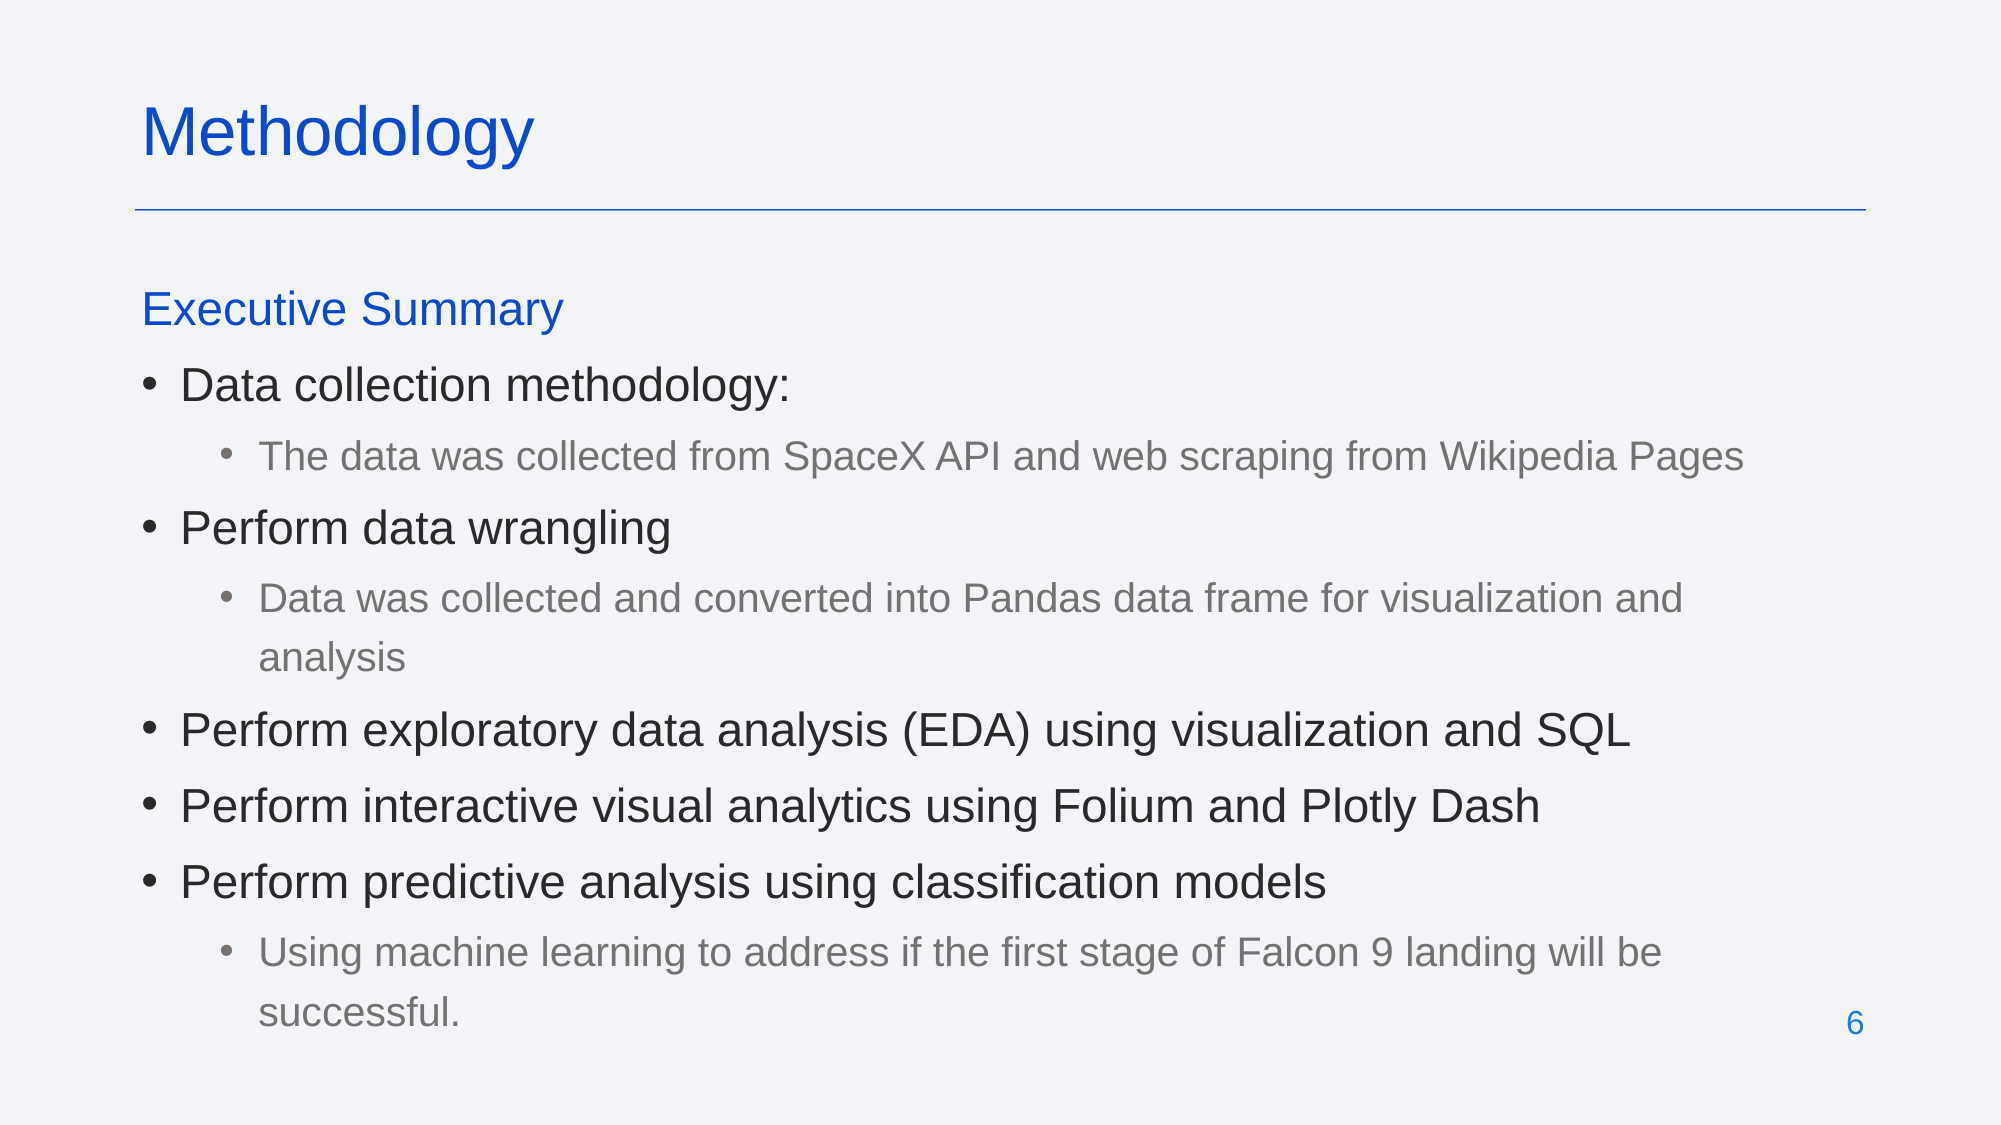

Methodology
Executive Summary
Data collection methodology:
The data was collected from SpaceX API and web scraping from Wikipedia Pages
Perform data wrangling
Data was collected and converted into Pandas data frame for visualization and analysis
Perform exploratory data analysis (EDA) using visualization and SQL
Perform interactive visual analytics using Folium and Plotly Dash
Perform predictive analysis using classification models
Using machine learning to address if the first stage of Falcon 9 landing will be successful.

6